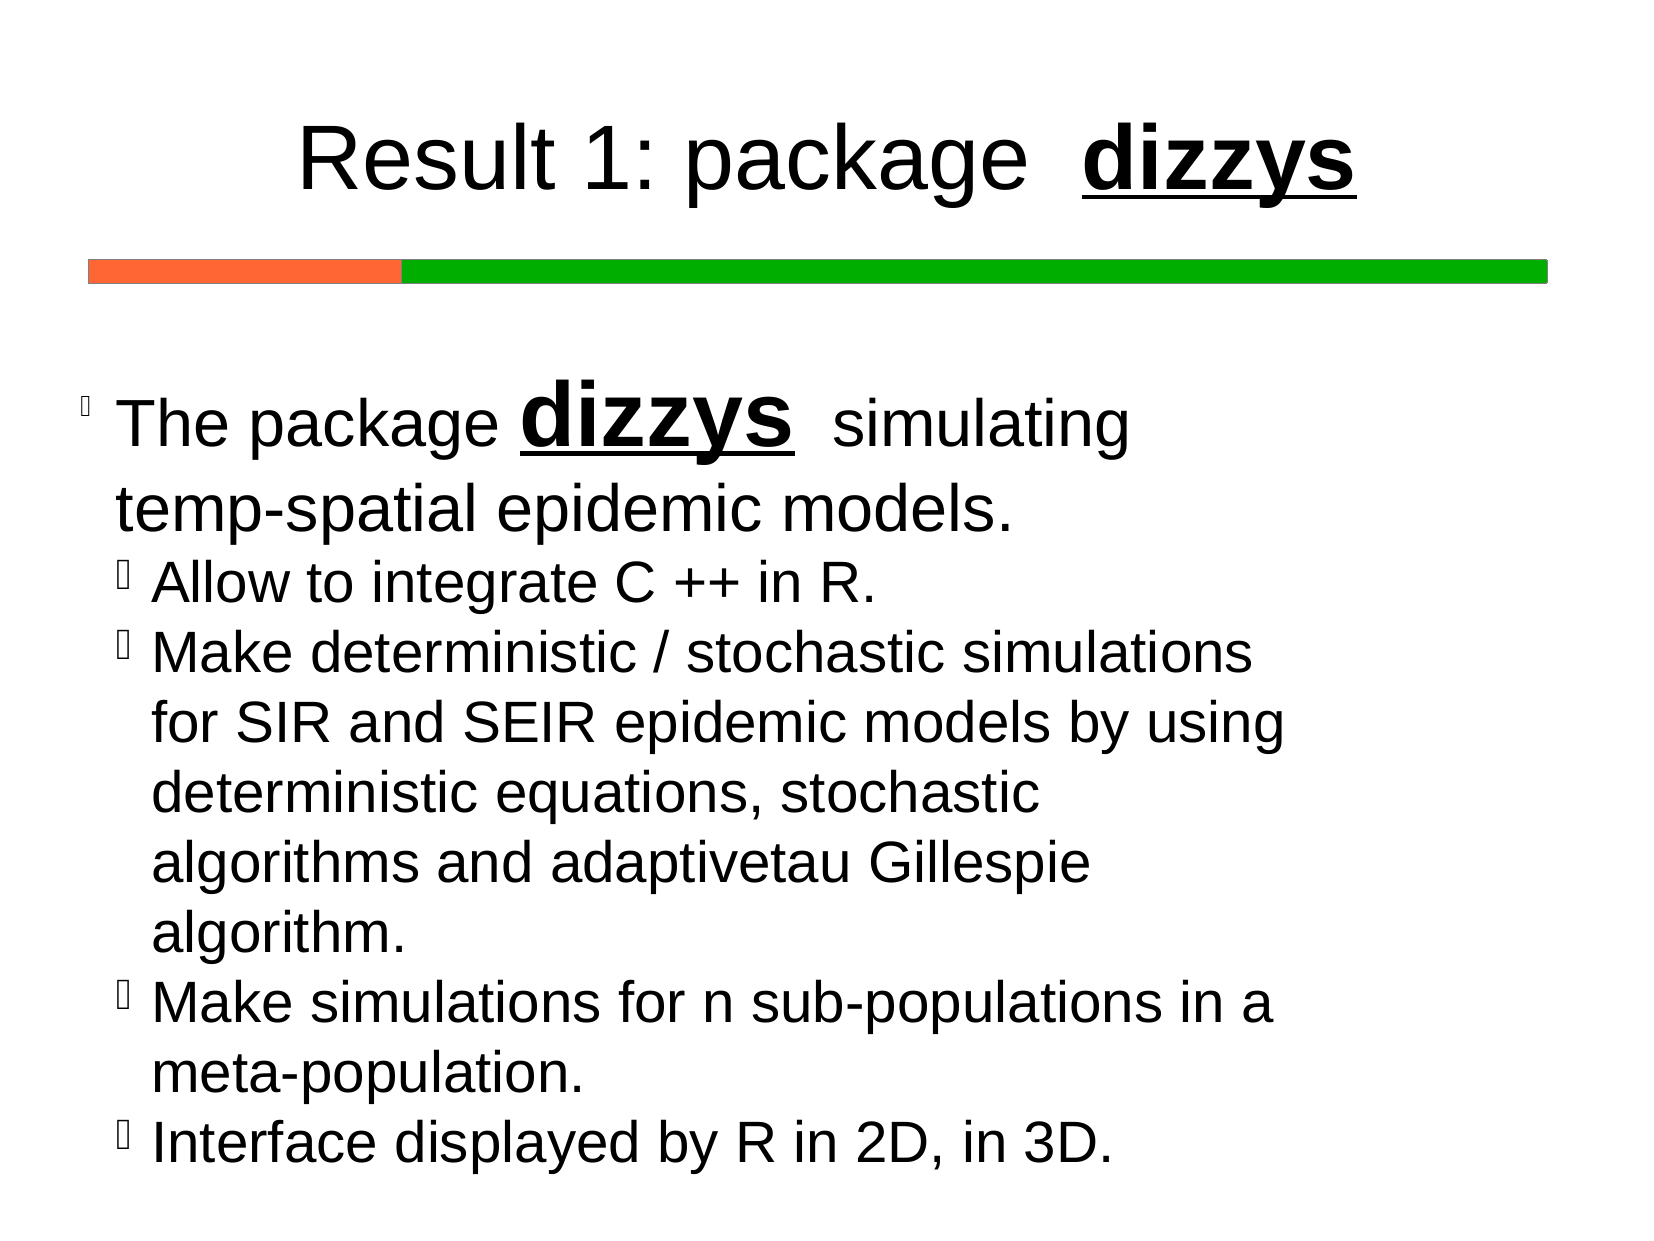

Result 1: package  dizzys

The package dizzys  simulating temp-spatial epidemic models.
Allow to integrate C ++ in R.
Make deterministic / stochastic simulations for SIR and SEIR epidemic models by using deterministic equations, stochastic algorithms and adaptivetau Gillespie algorithm.
Make simulations for n sub-populations in a meta-population.
Interface displayed by R in 2D, in 3D.